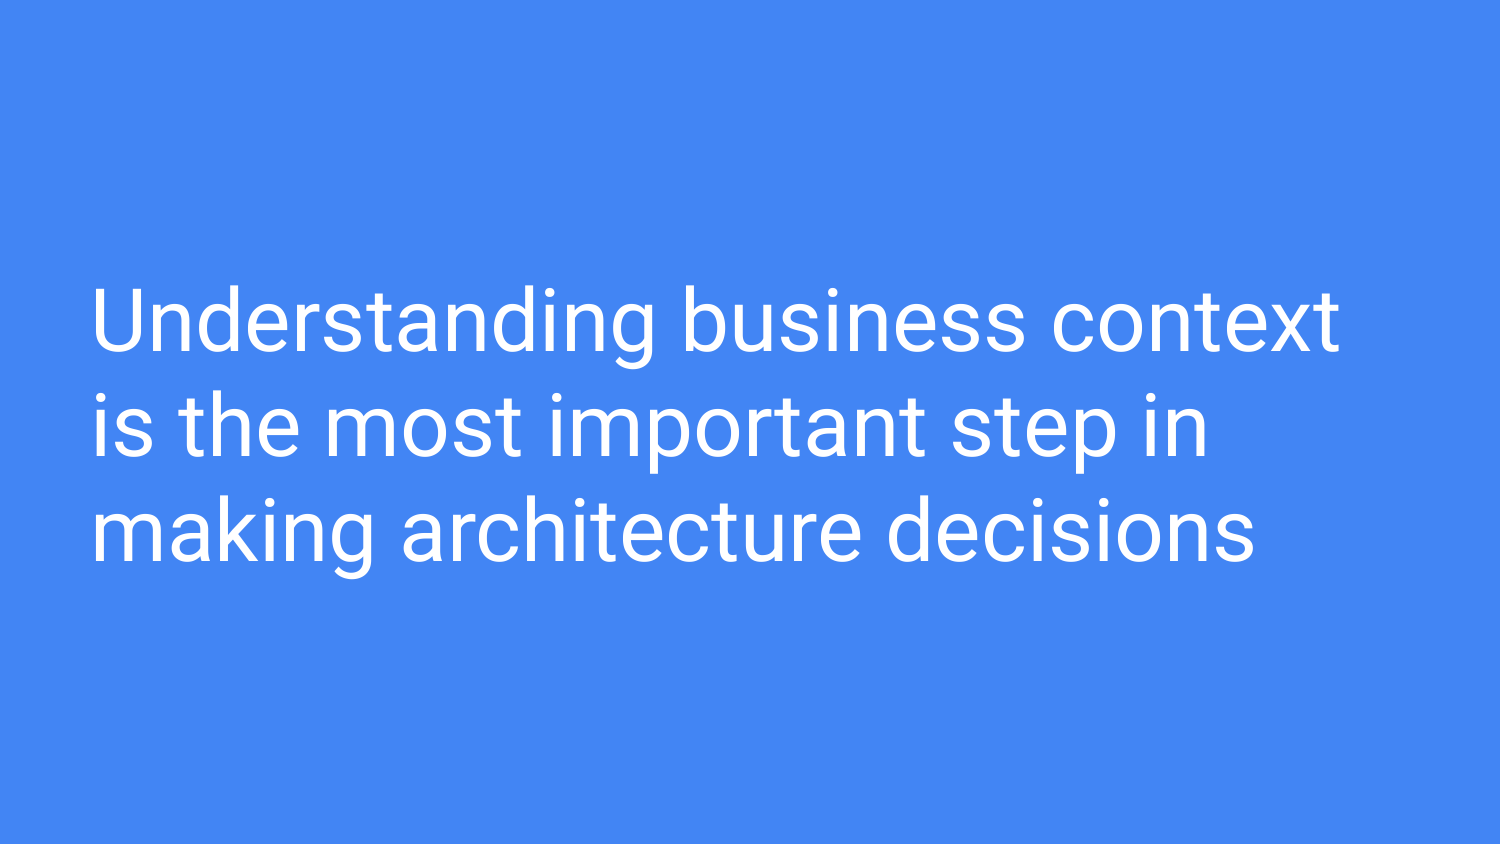

# Understanding business context is the most important step in making architecture decisions